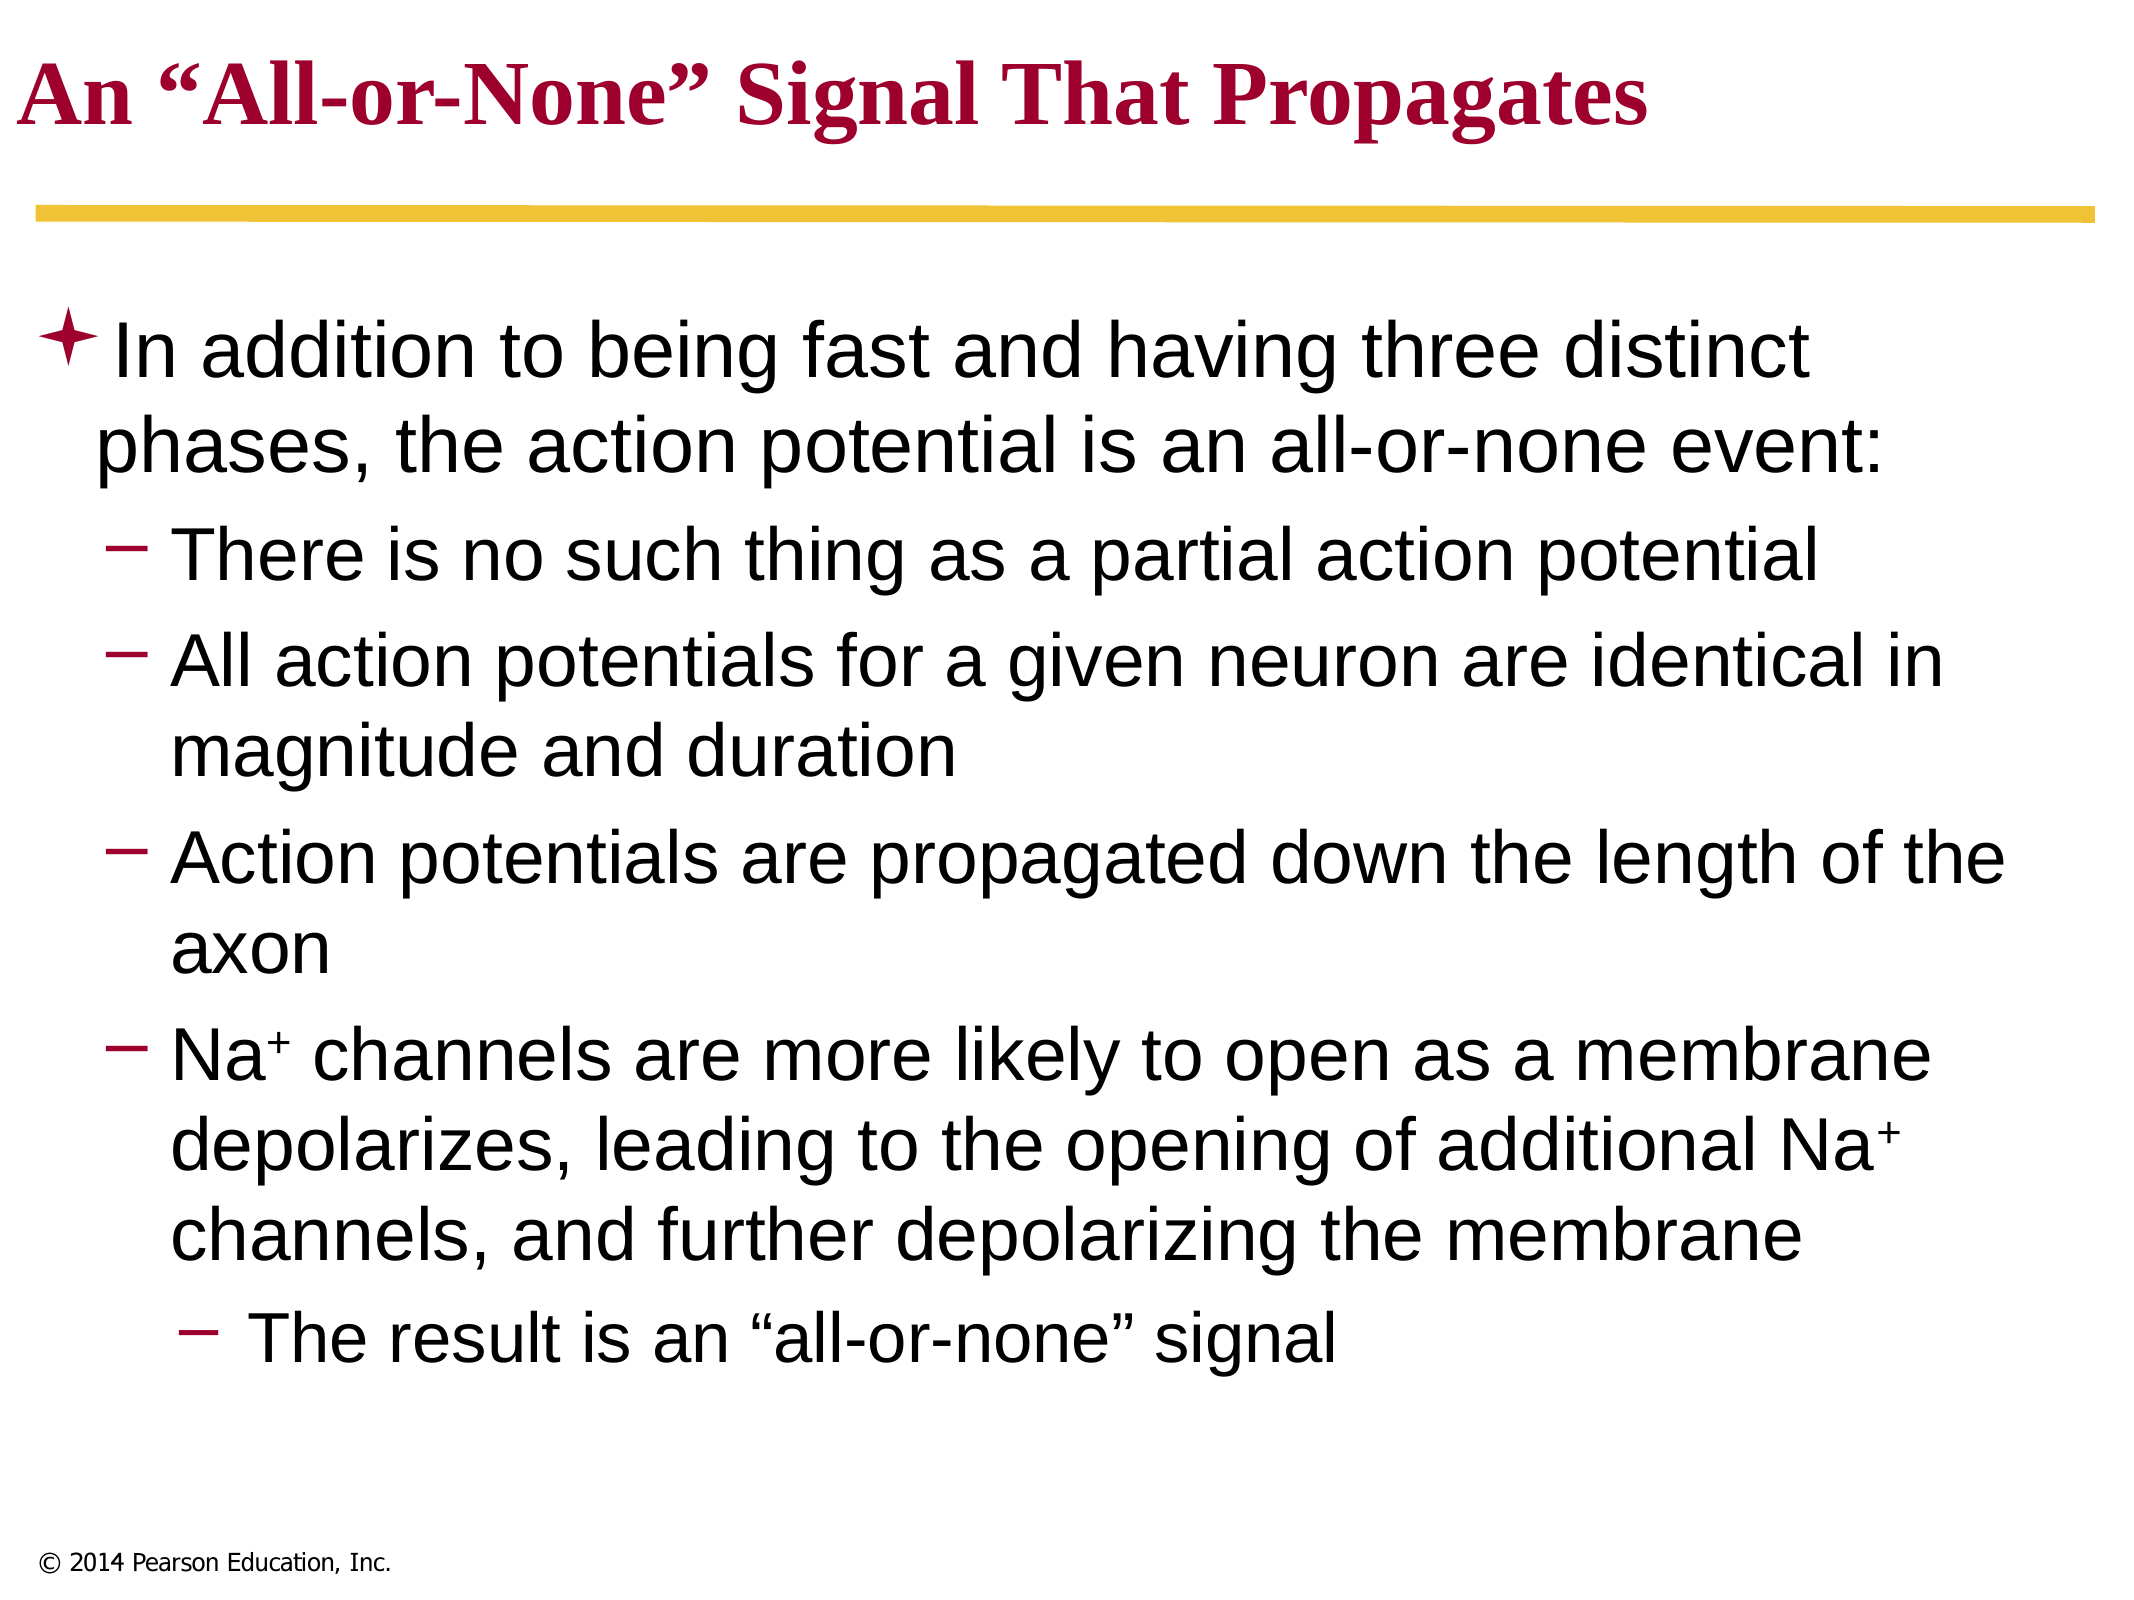

An “All-or-None” Signal That Propagates

In addition to being fast and having three distinct phases, the action potential is an all-or-none event:
There is no such thing as a partial action potential
All action potentials for a given neuron are identical in magnitude and duration
Action potentials are propagated down the length of the axon
Na+ channels are more likely to open as a membrane depolarizes, leading to the opening of additional Na+ channels, and further depolarizing the membrane
The result is an “all-or-none” signal